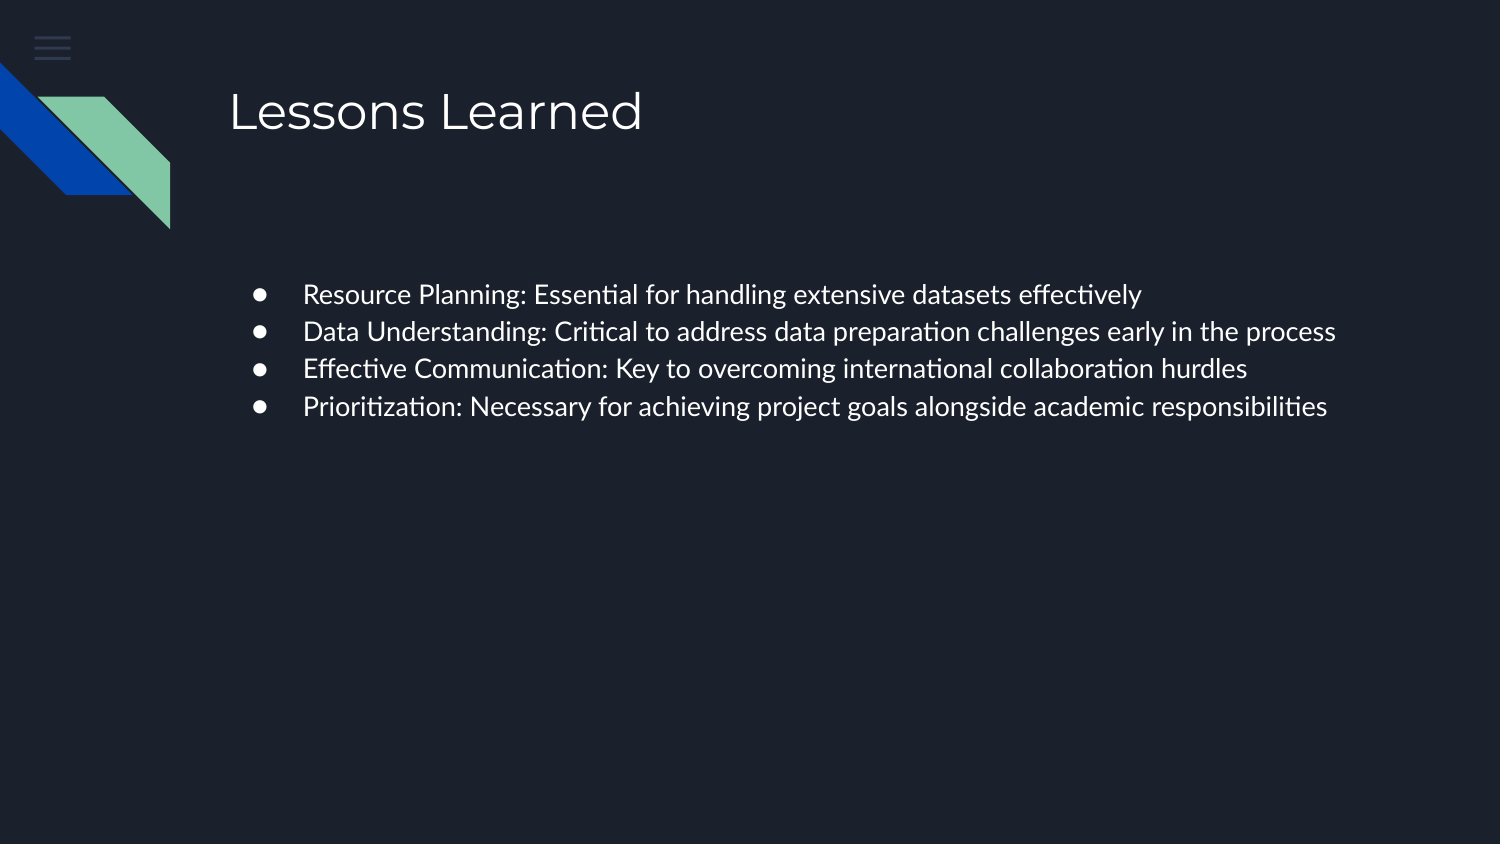

# Lessons Learned
Resource Planning: Essential for handling extensive datasets effectively
Data Understanding: Critical to address data preparation challenges early in the process
Effective Communication: Key to overcoming international collaboration hurdles
Prioritization: Necessary for achieving project goals alongside academic responsibilities